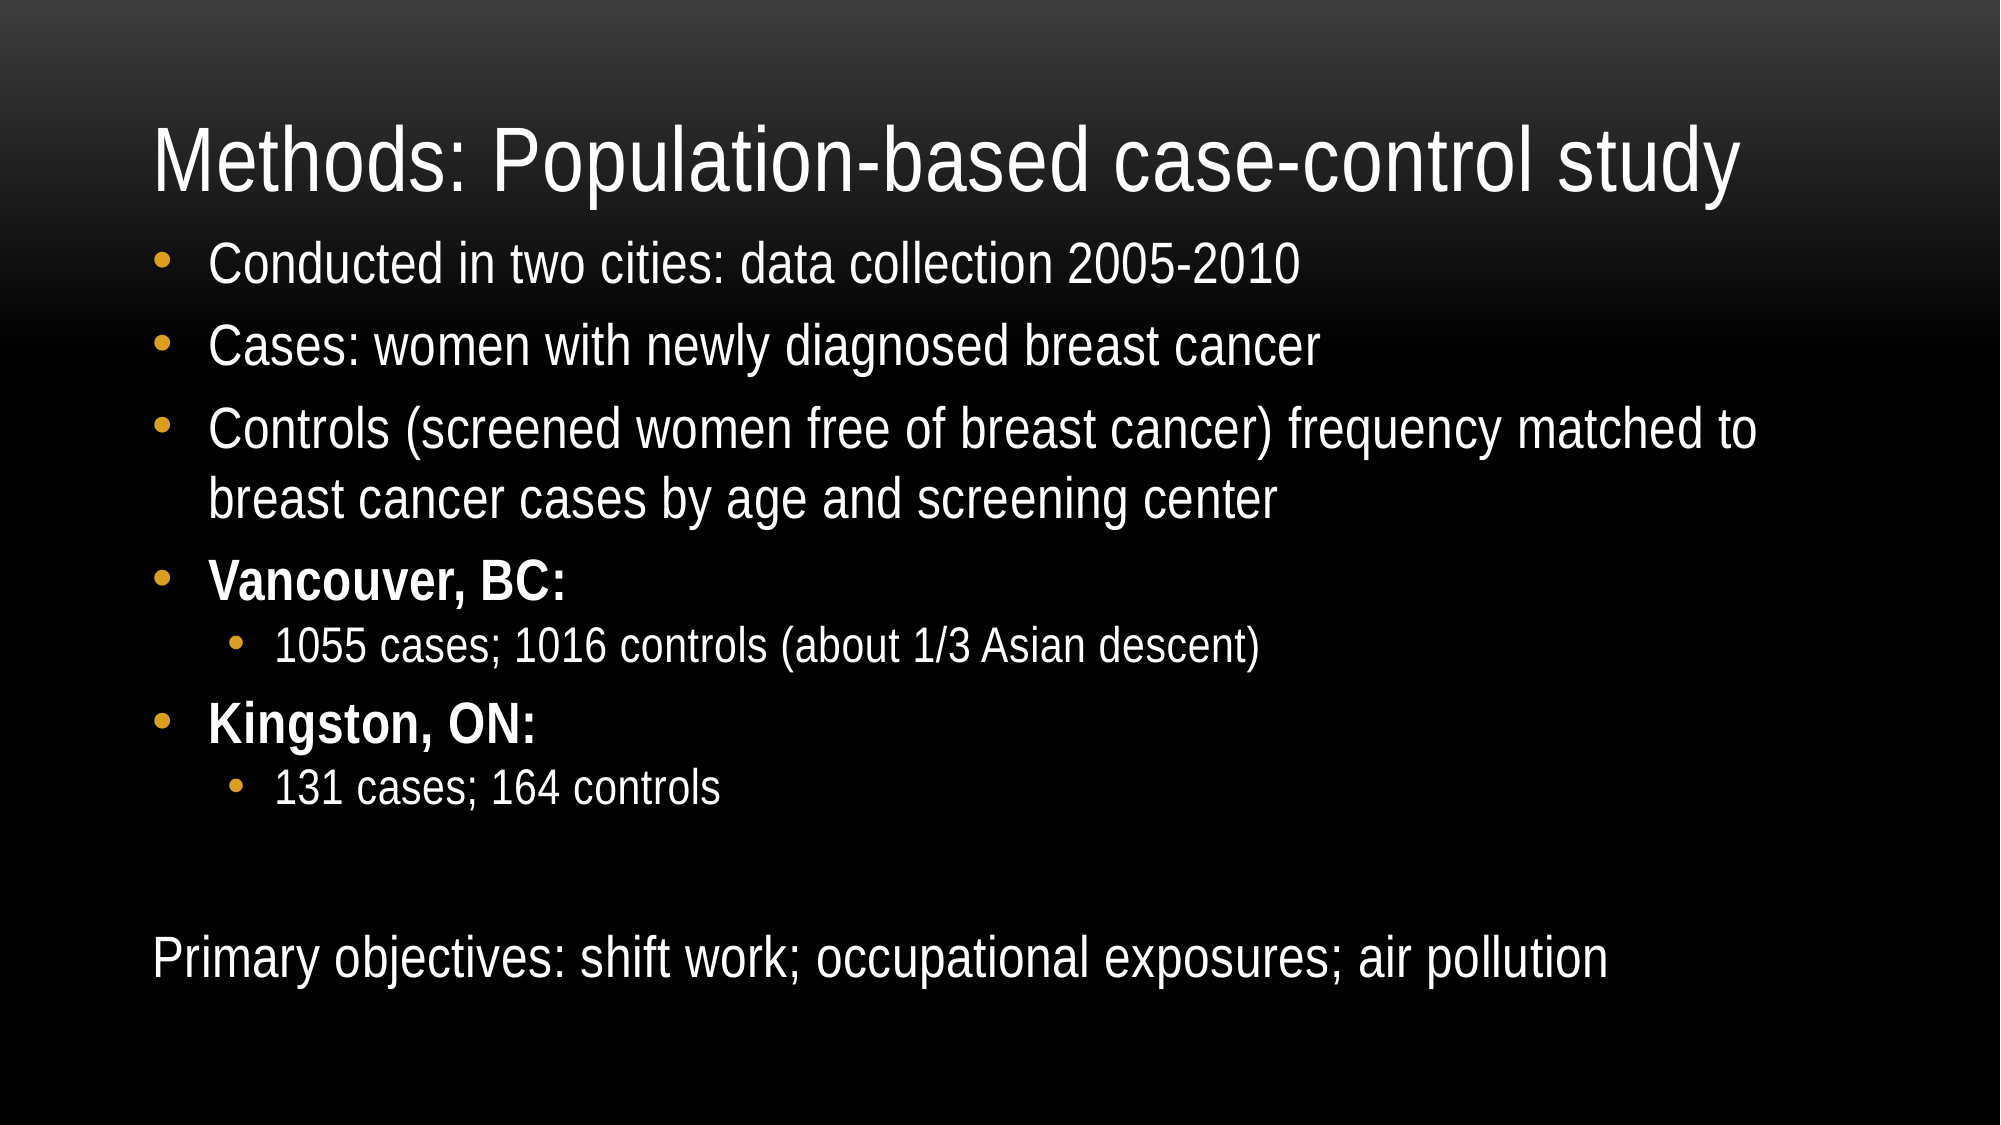

# Methods: Population-based case-control study
Conducted in two cities: data collection 2005-2010
Cases: women with newly diagnosed breast cancer
Controls (screened women free of breast cancer) frequency matched to breast cancer cases by age and screening center
Vancouver, BC:
1055 cases; 1016 controls (about 1/3 Asian descent)
Kingston, ON:
131 cases; 164 controls

Primary objectives: shift work; occupational exposures; air pollution